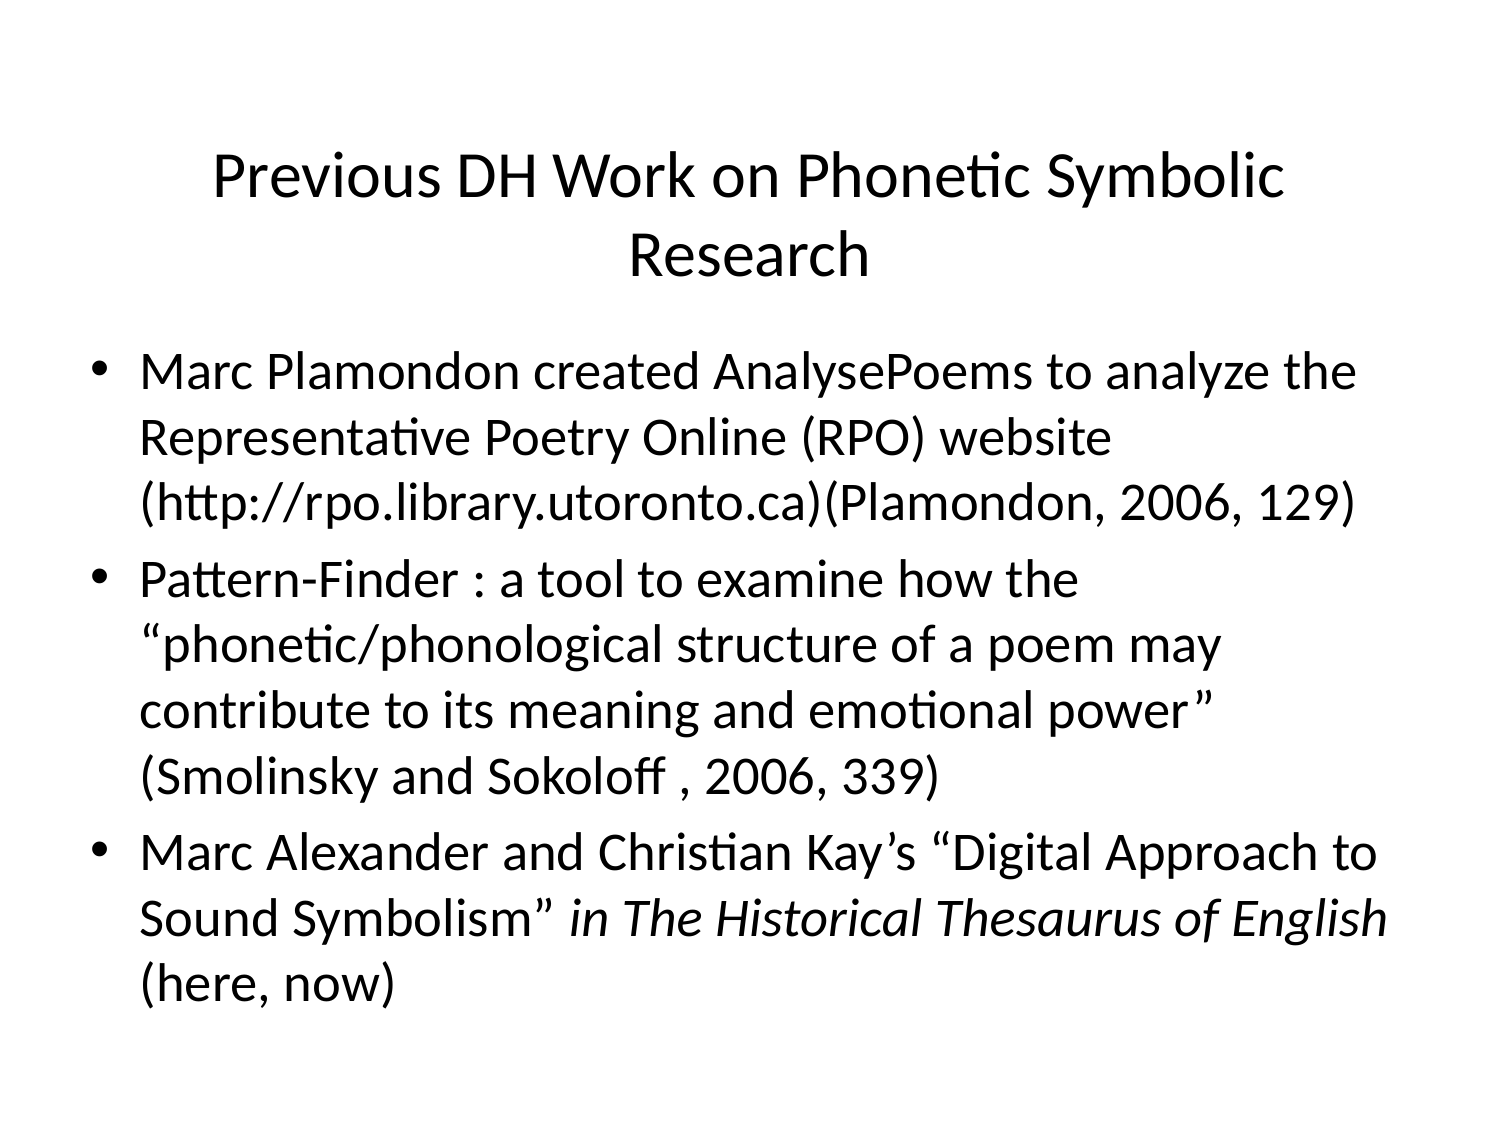

# Previous DH Work on Phonetic Symbolic Research
Marc Plamondon created AnalysePoems to analyze the Representative Poetry Online (RPO) website (http://rpo.library.utoronto.ca)(Plamondon, 2006, 129)
Pattern-Finder : a tool to examine how the “phonetic/phonological structure of a poem may contribute to its meaning and emotional power” (Smolinsky and Sokoloff , 2006, 339)
Marc Alexander and Christian Kay’s “Digital Approach to Sound Symbolism” in The Historical Thesaurus of English (here, now)